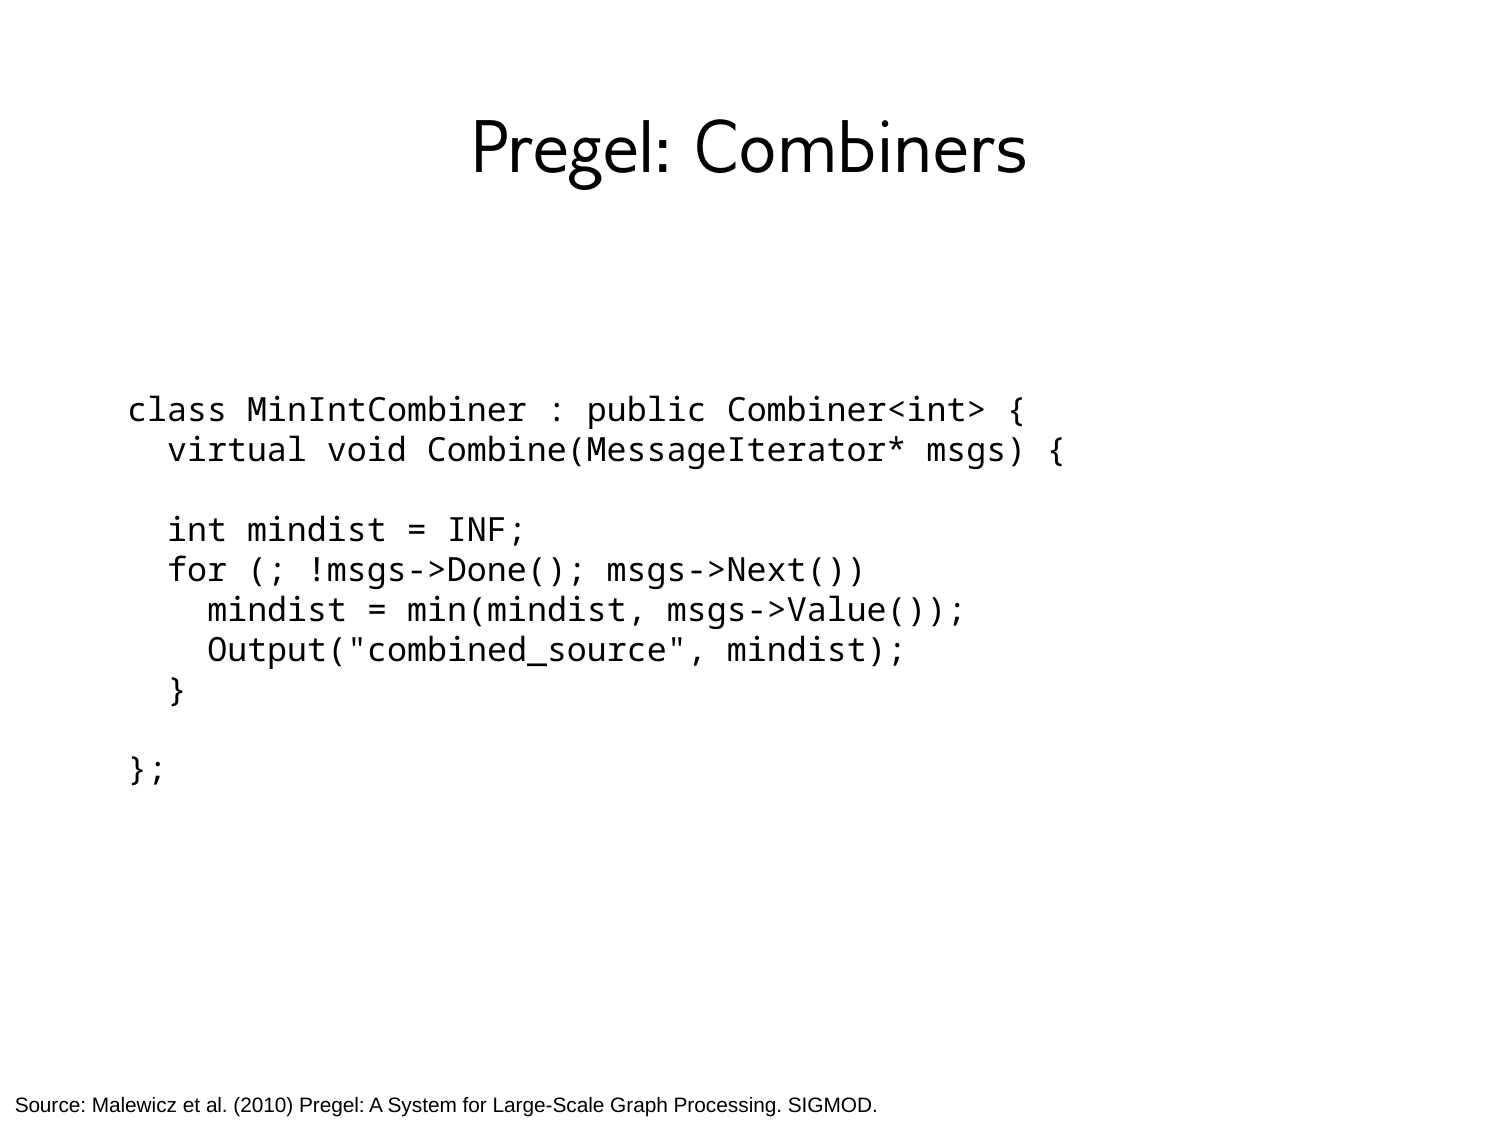

Pregel: Combiners
class MinIntCombiner : public Combiner<int> {
  virtual void Combine(MessageIterator* msgs) {

  int mindist = INF;
  for (; !msgs->Done(); msgs->Next())
    mindist = min(mindist, msgs->Value());
    Output("combined_source", mindist);
  }

};
Source: Malewicz et al. (2010) Pregel: A System for Large-Scale Graph Processing. SIGMOD.